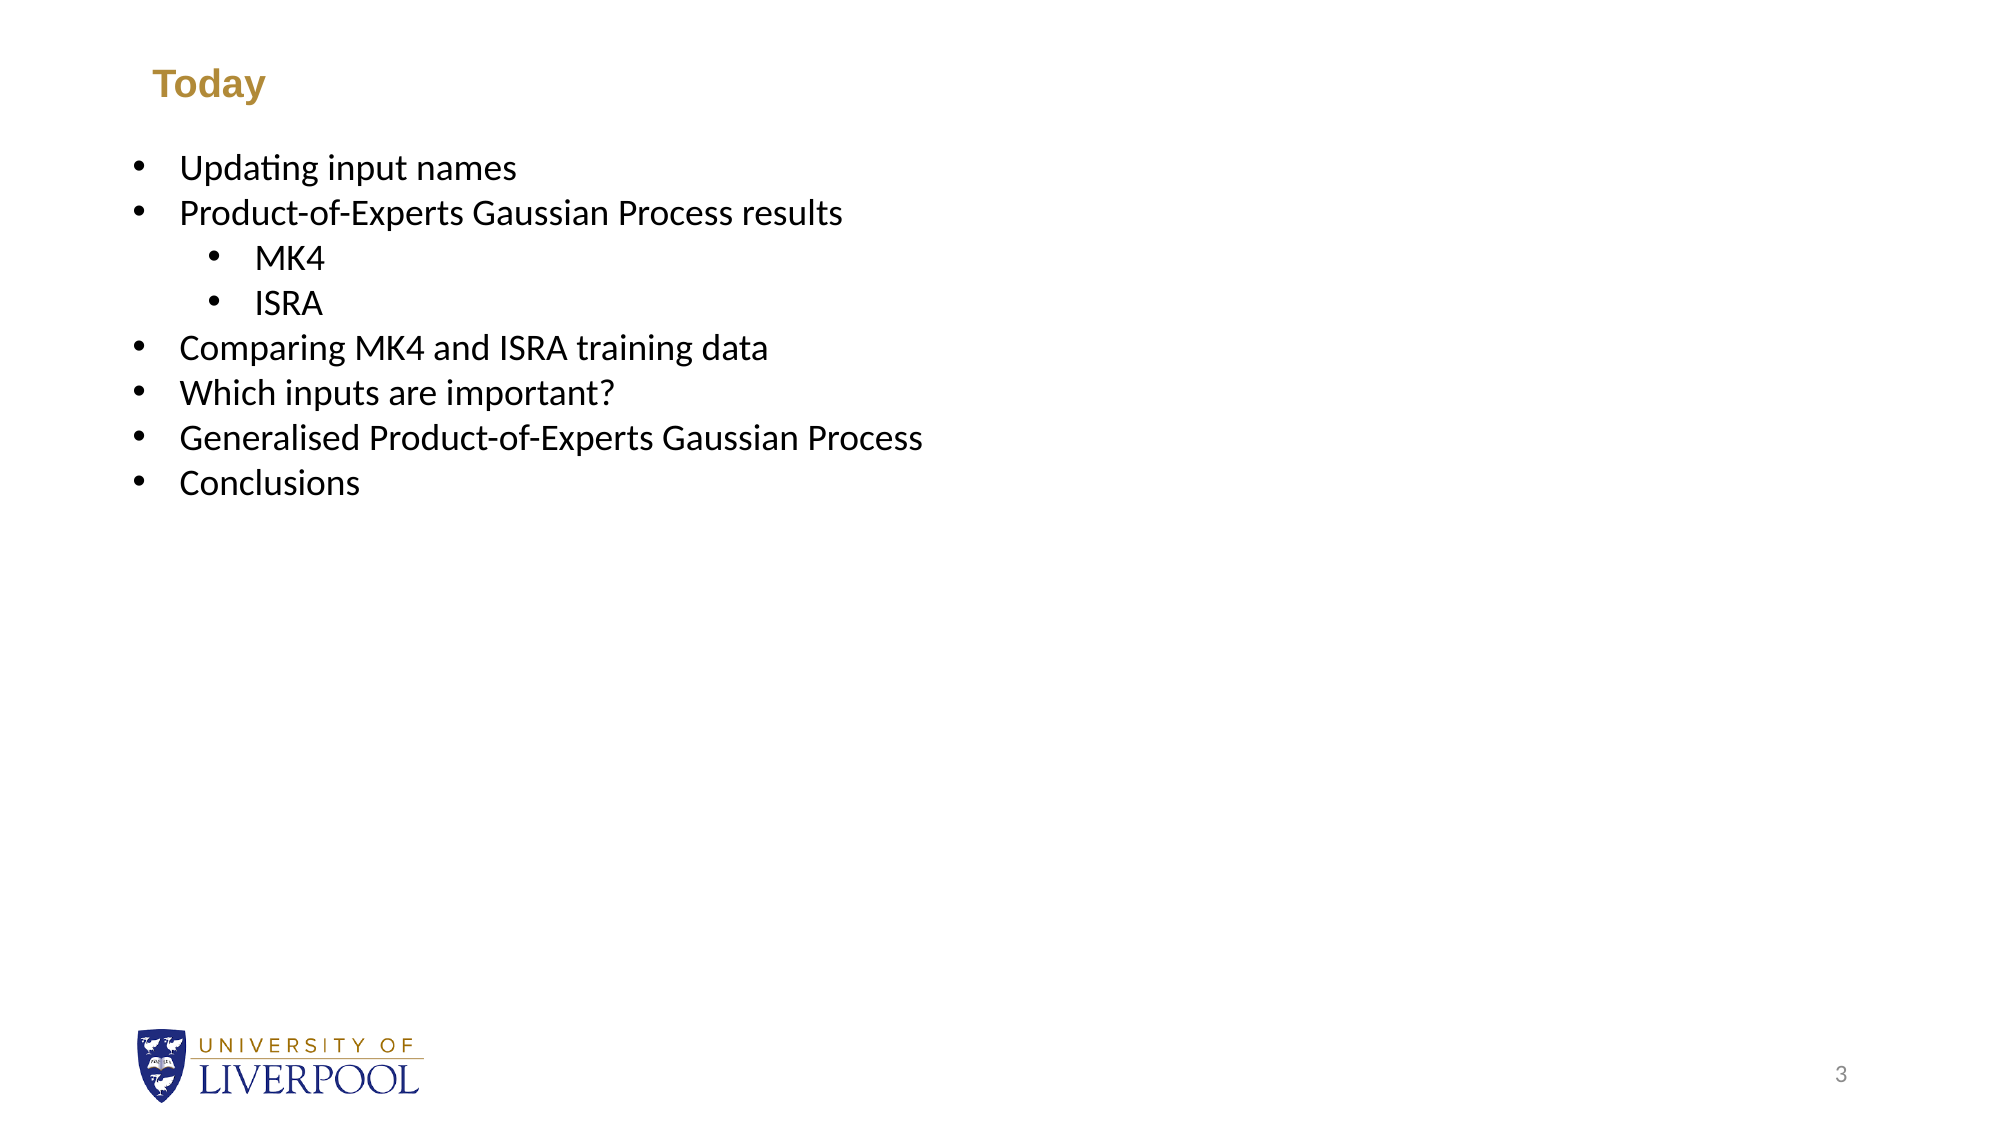

# Today
Updating input names
Product-of-Experts Gaussian Process results
MK4
ISRA
Comparing MK4 and ISRA training data
Which inputs are important?
Generalised Product-of-Experts Gaussian Process
Conclusions

3